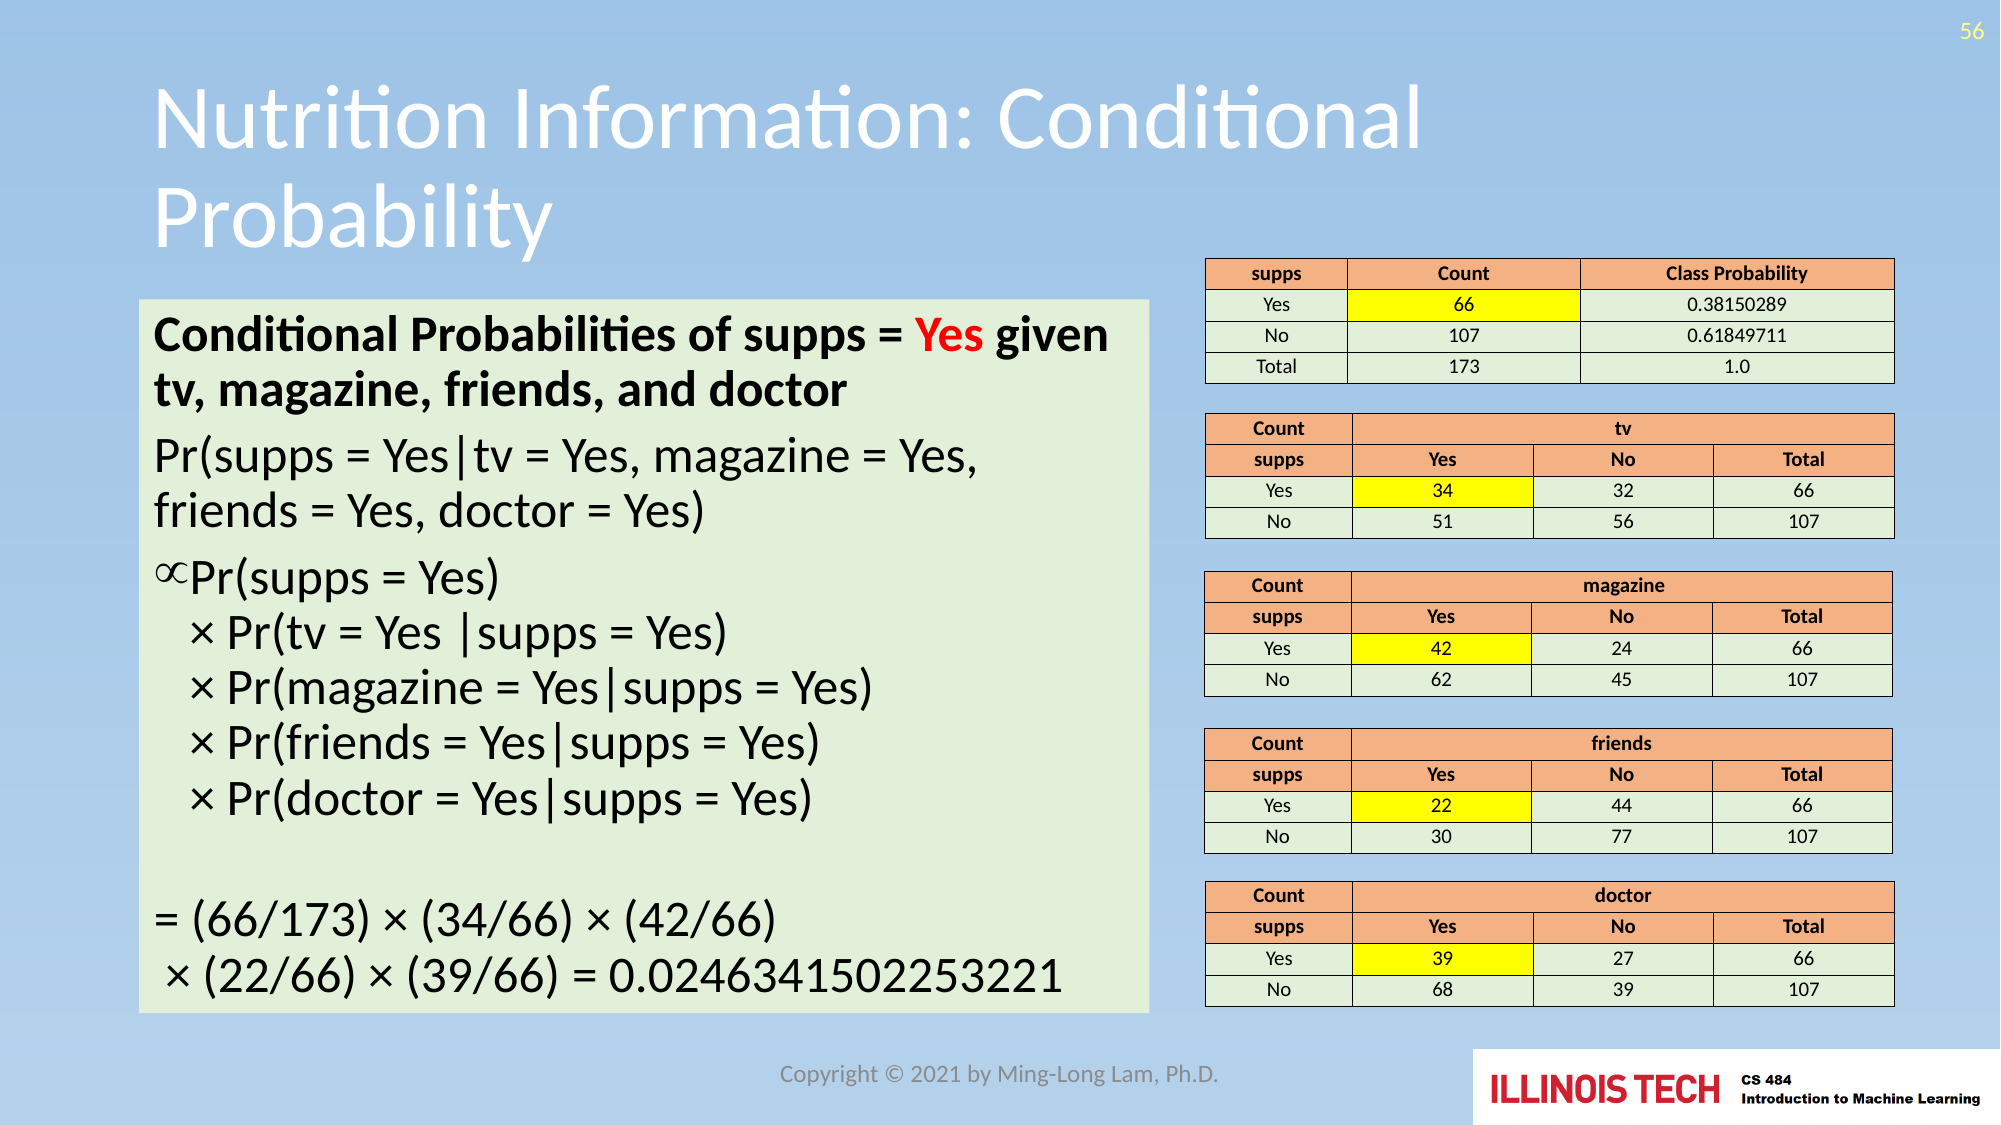

56
# Nutrition Information: Conditional Probability
| supps | Count | Class Probability |
| --- | --- | --- |
| Yes | 66 | 0.38150289 |
| No | 107 | 0.61849711 |
| Total | 173 | 1.0 |
Conditional Probabilities of supps = Yes given tv, magazine, friends, and doctor
Pr(supps = Yes|tv = Yes, magazine = Yes,
friends = Yes, doctor = Yes)
Pr(supps = Yes)
× Pr(tv = Yes |supps = Yes)
× Pr(magazine = Yes|supps = Yes)
× Pr(friends = Yes|supps = Yes)
× Pr(doctor = Yes|supps = Yes)
= (66/173) × (34/66) × (42/66)
 × (22/66) × (39/66) = 0.0246341502253221

| Count | tv |  |  |
| --- | --- | --- | --- |
| supps | Yes | No | Total |
| Yes | 34 | 32 | 66 |
| No | 51 | 56 | 107 |
| Count | magazine |  |  |
| --- | --- | --- | --- |
| supps | Yes | No | Total |
| Yes | 42 | 24 | 66 |
| No | 62 | 45 | 107 |
| Count | friends |  |  |
| --- | --- | --- | --- |
| supps | Yes | No | Total |
| Yes | 22 | 44 | 66 |
| No | 30 | 77 | 107 |
| Count | doctor |  |  |
| --- | --- | --- | --- |
| supps | Yes | No | Total |
| Yes | 39 | 27 | 66 |
| No | 68 | 39 | 107 |
Copyright © 2021 by Ming-Long Lam, Ph.D.